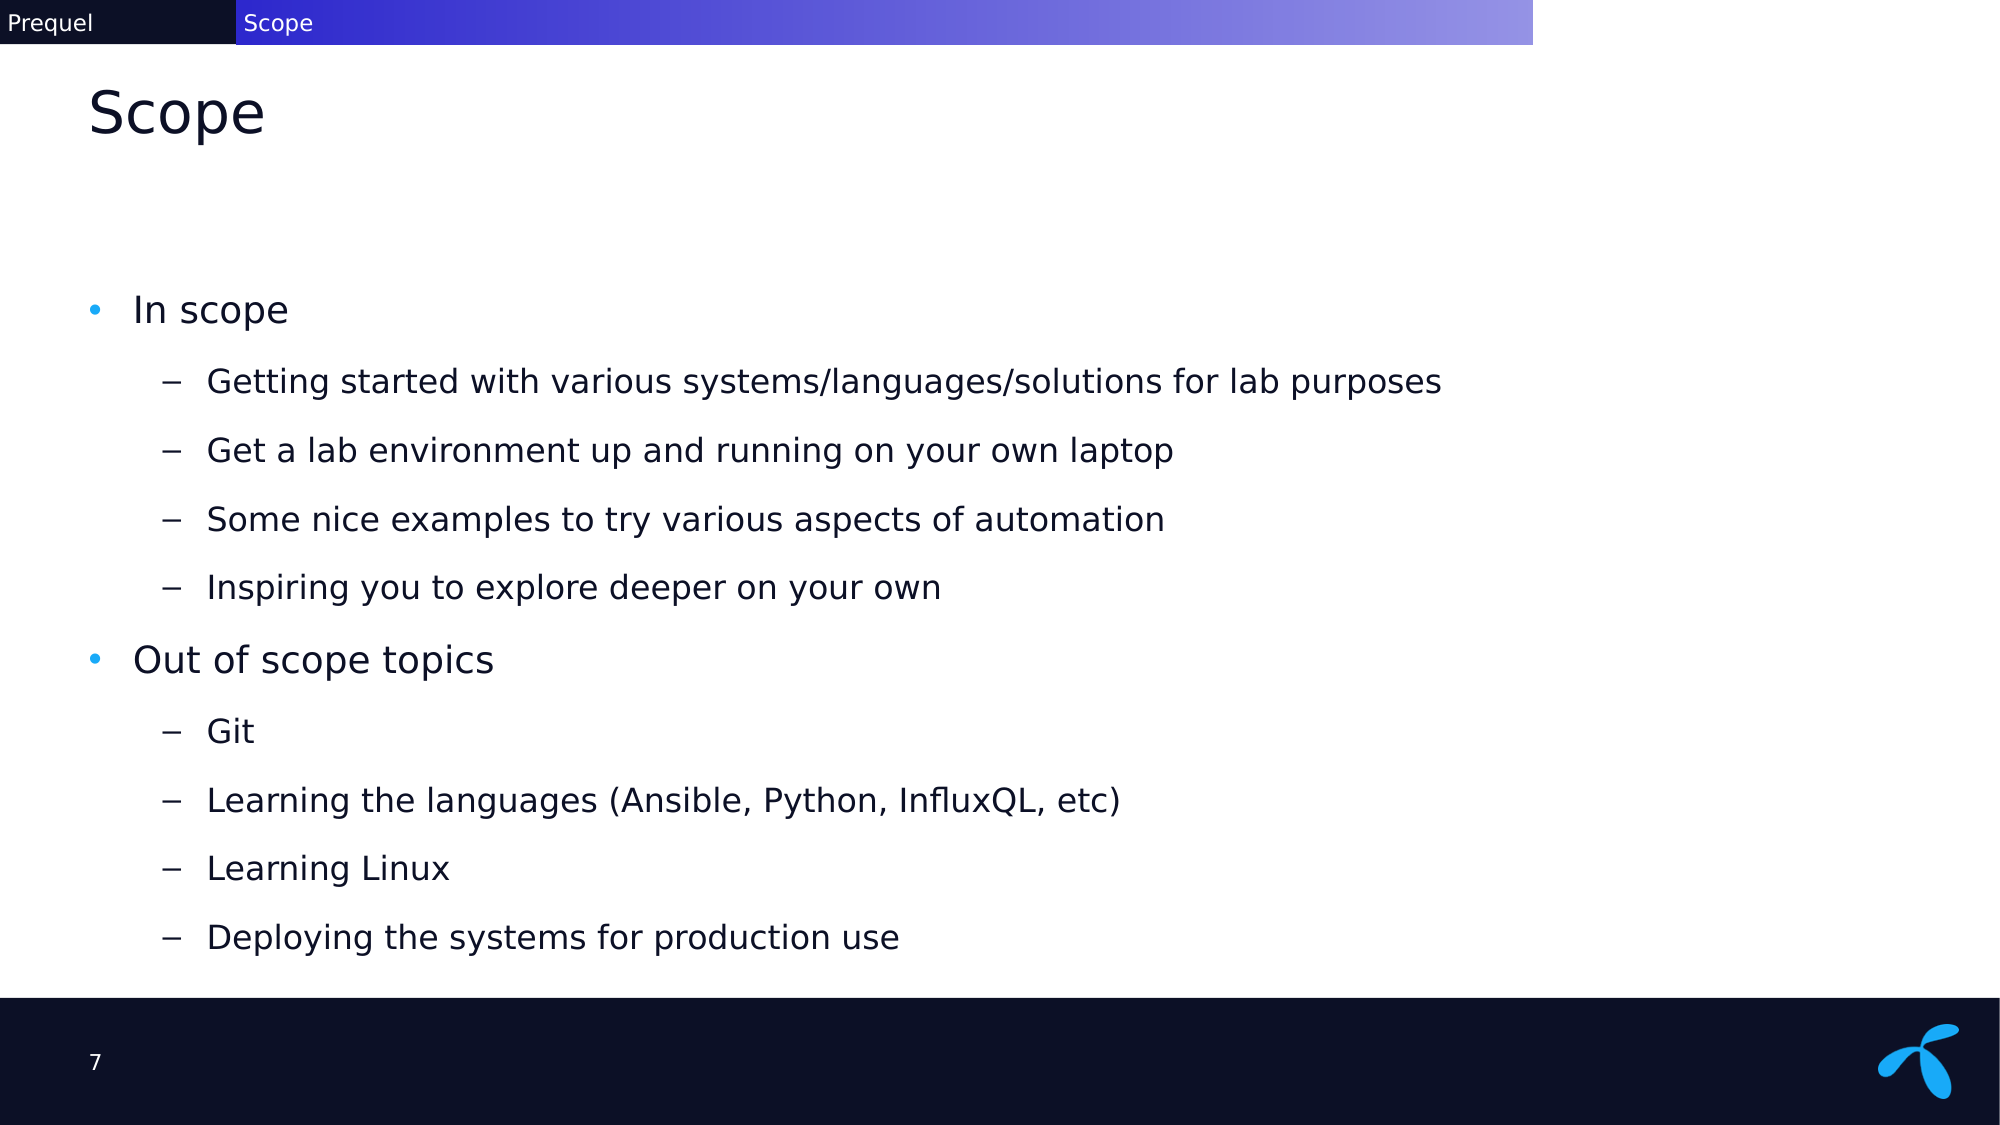

Prequel
 Scope
# Scope
In scope
Getting started with various systems/languages/solutions for lab purposes
Get a lab environment up and running on your own laptop
Some nice examples to try various aspects of automation
Inspiring you to explore deeper on your own
Out of scope topics
Git
Learning the languages (Ansible, Python, InfluxQL, etc)
Learning Linux
Deploying the systems for production use

7